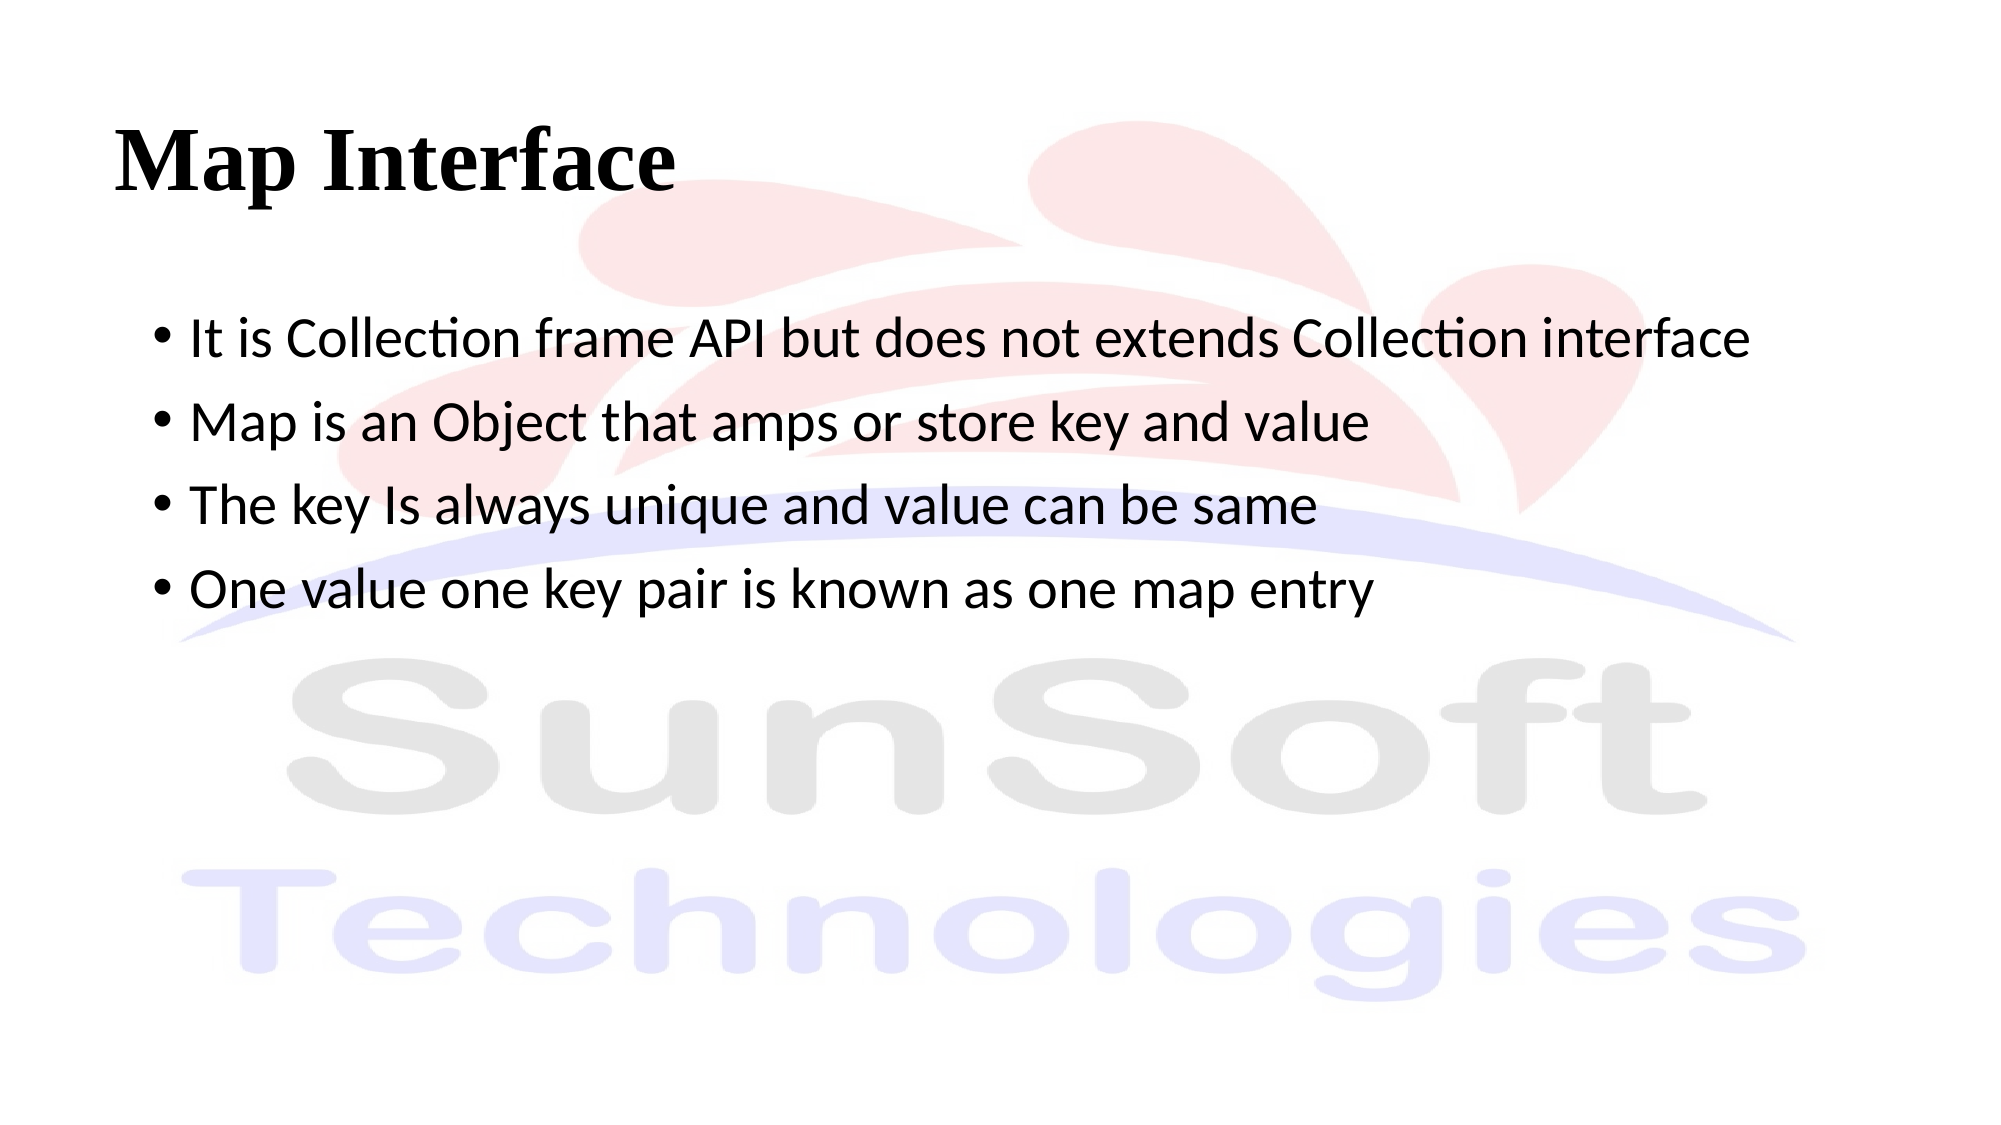

# Map Interface
It is Collection frame API but does not extends Collection interface
Map is an Object that amps or store key and value
The key Is always unique and value can be same
One value one key pair is known as one map entry